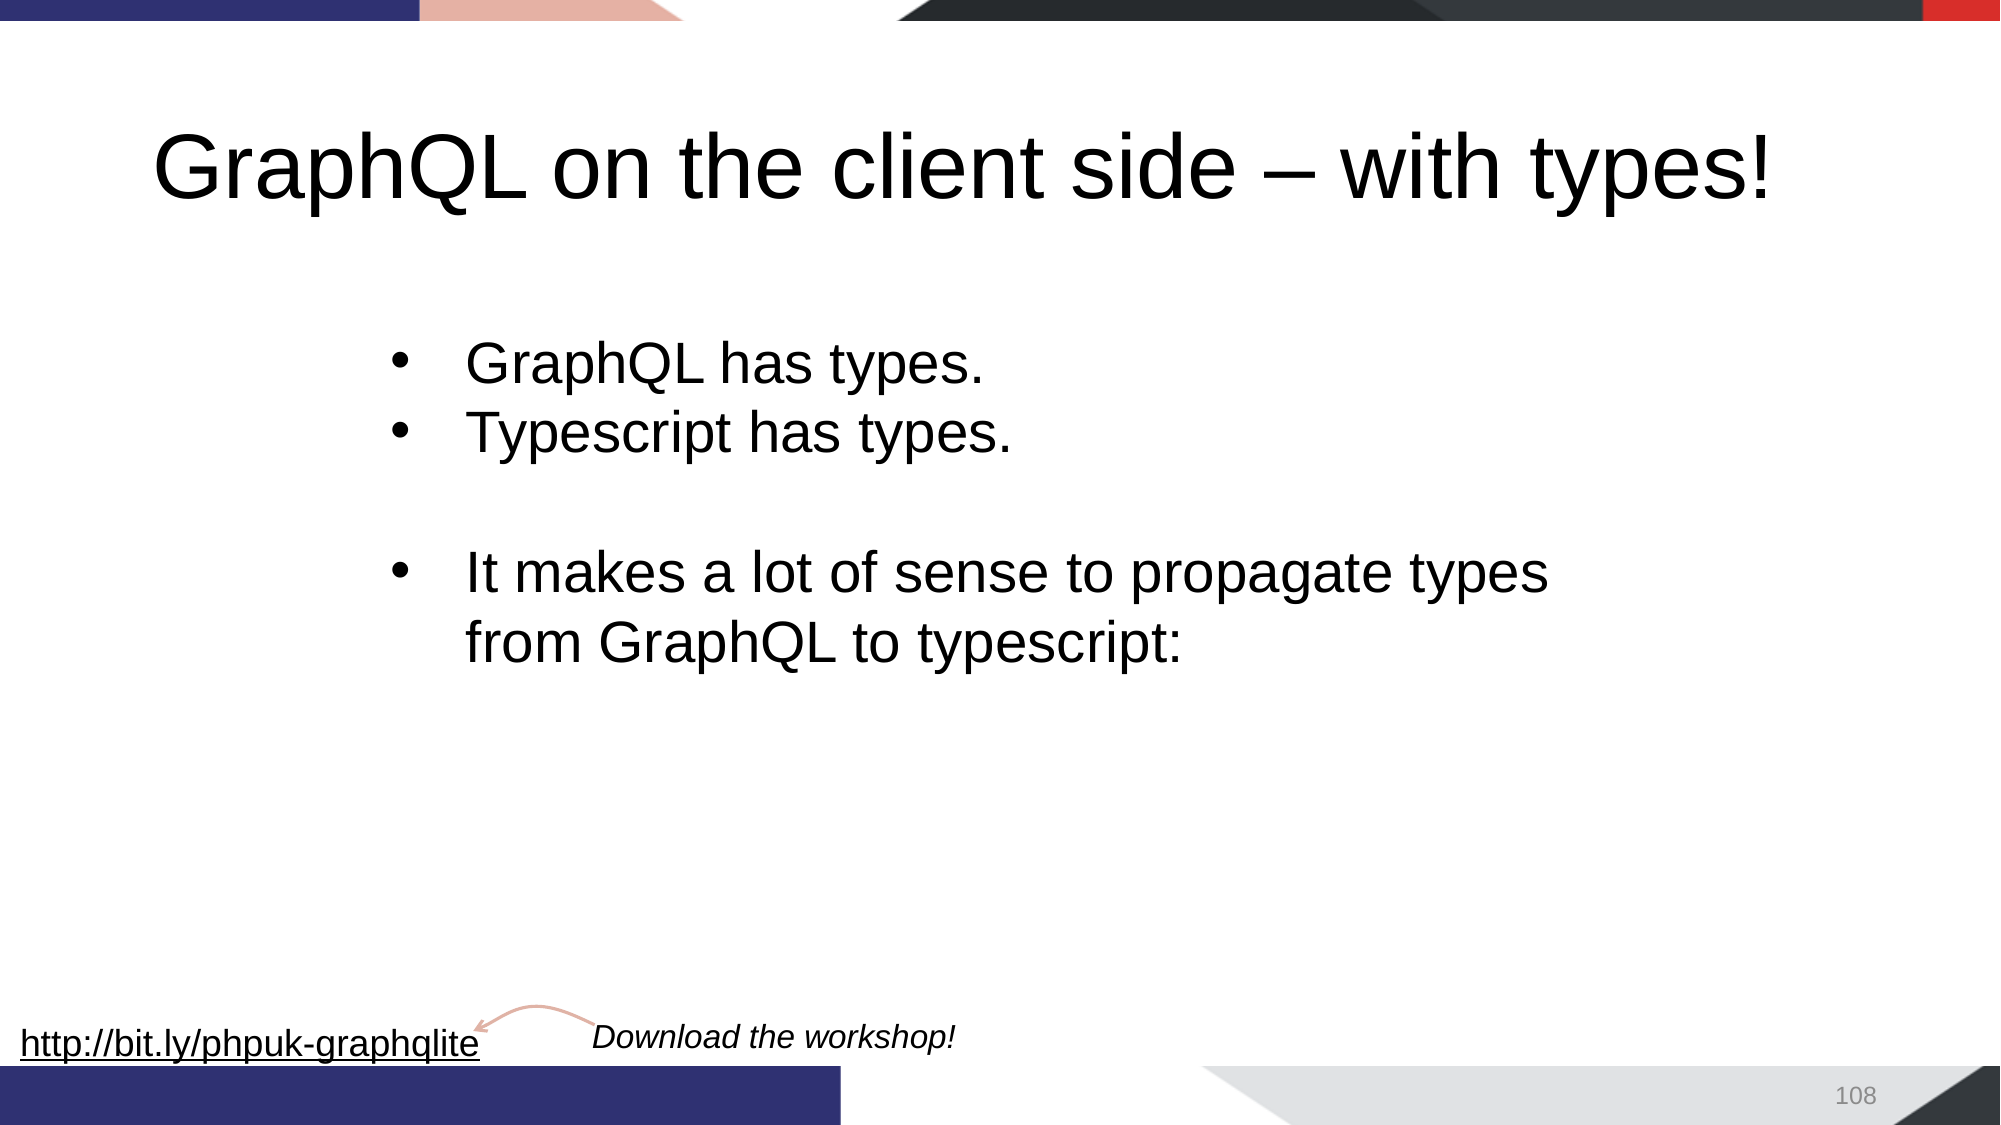

# GraphQL on the client side – with types!
GraphQL has types.
Typescript has types.

It makes a lot of sense to propagate types from GraphQL to typescript:

108